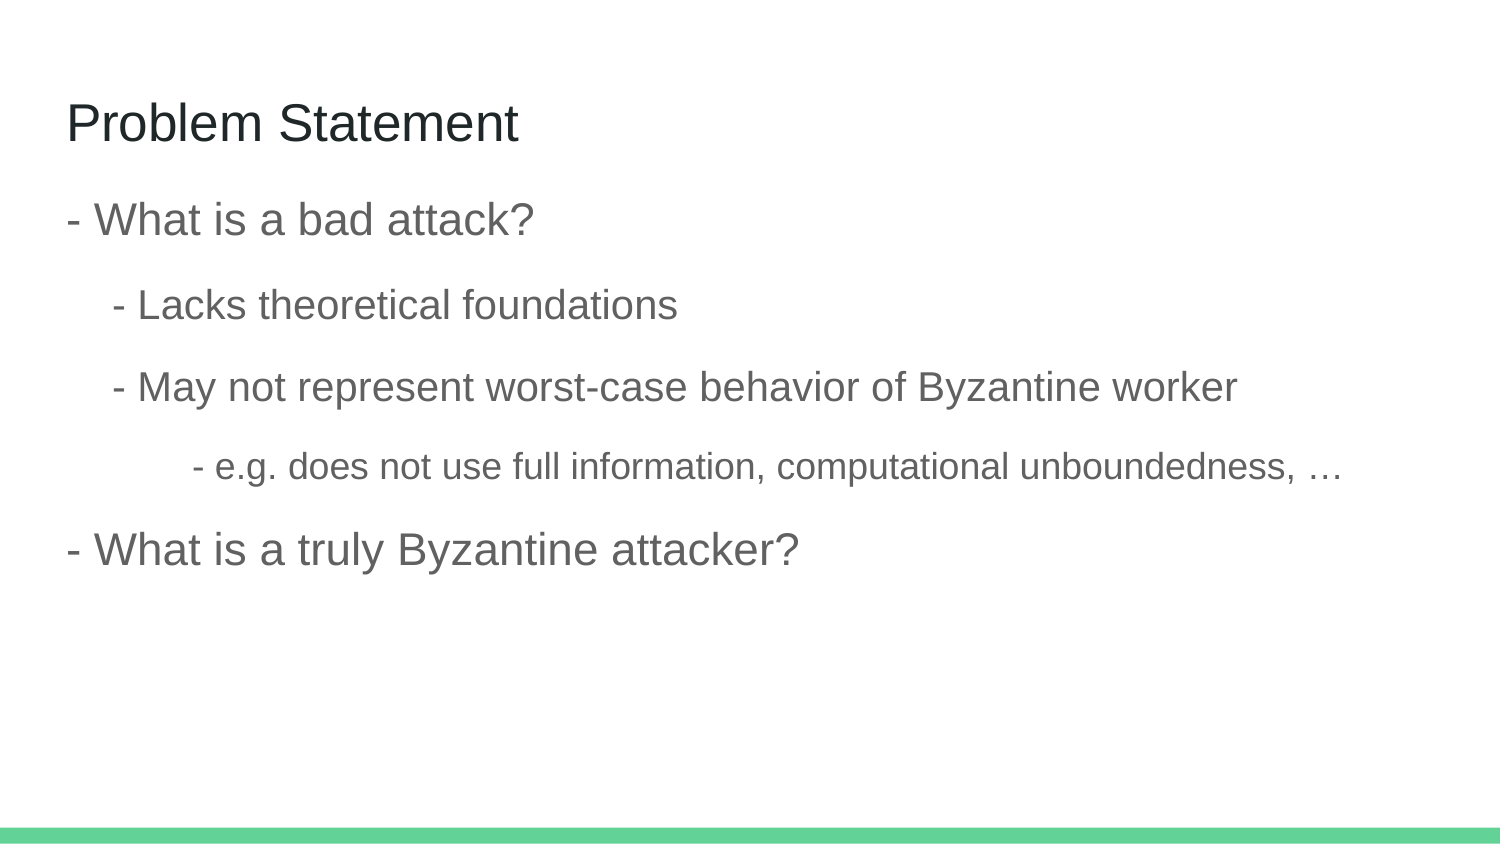

# Problem Statement
- What is a bad attack?
    - Lacks theoretical foundations
    - May not represent worst-case behavior of Byzantine worker
            - e.g. does not use full information, computational unboundedness, …
- What is a truly Byzantine attacker?